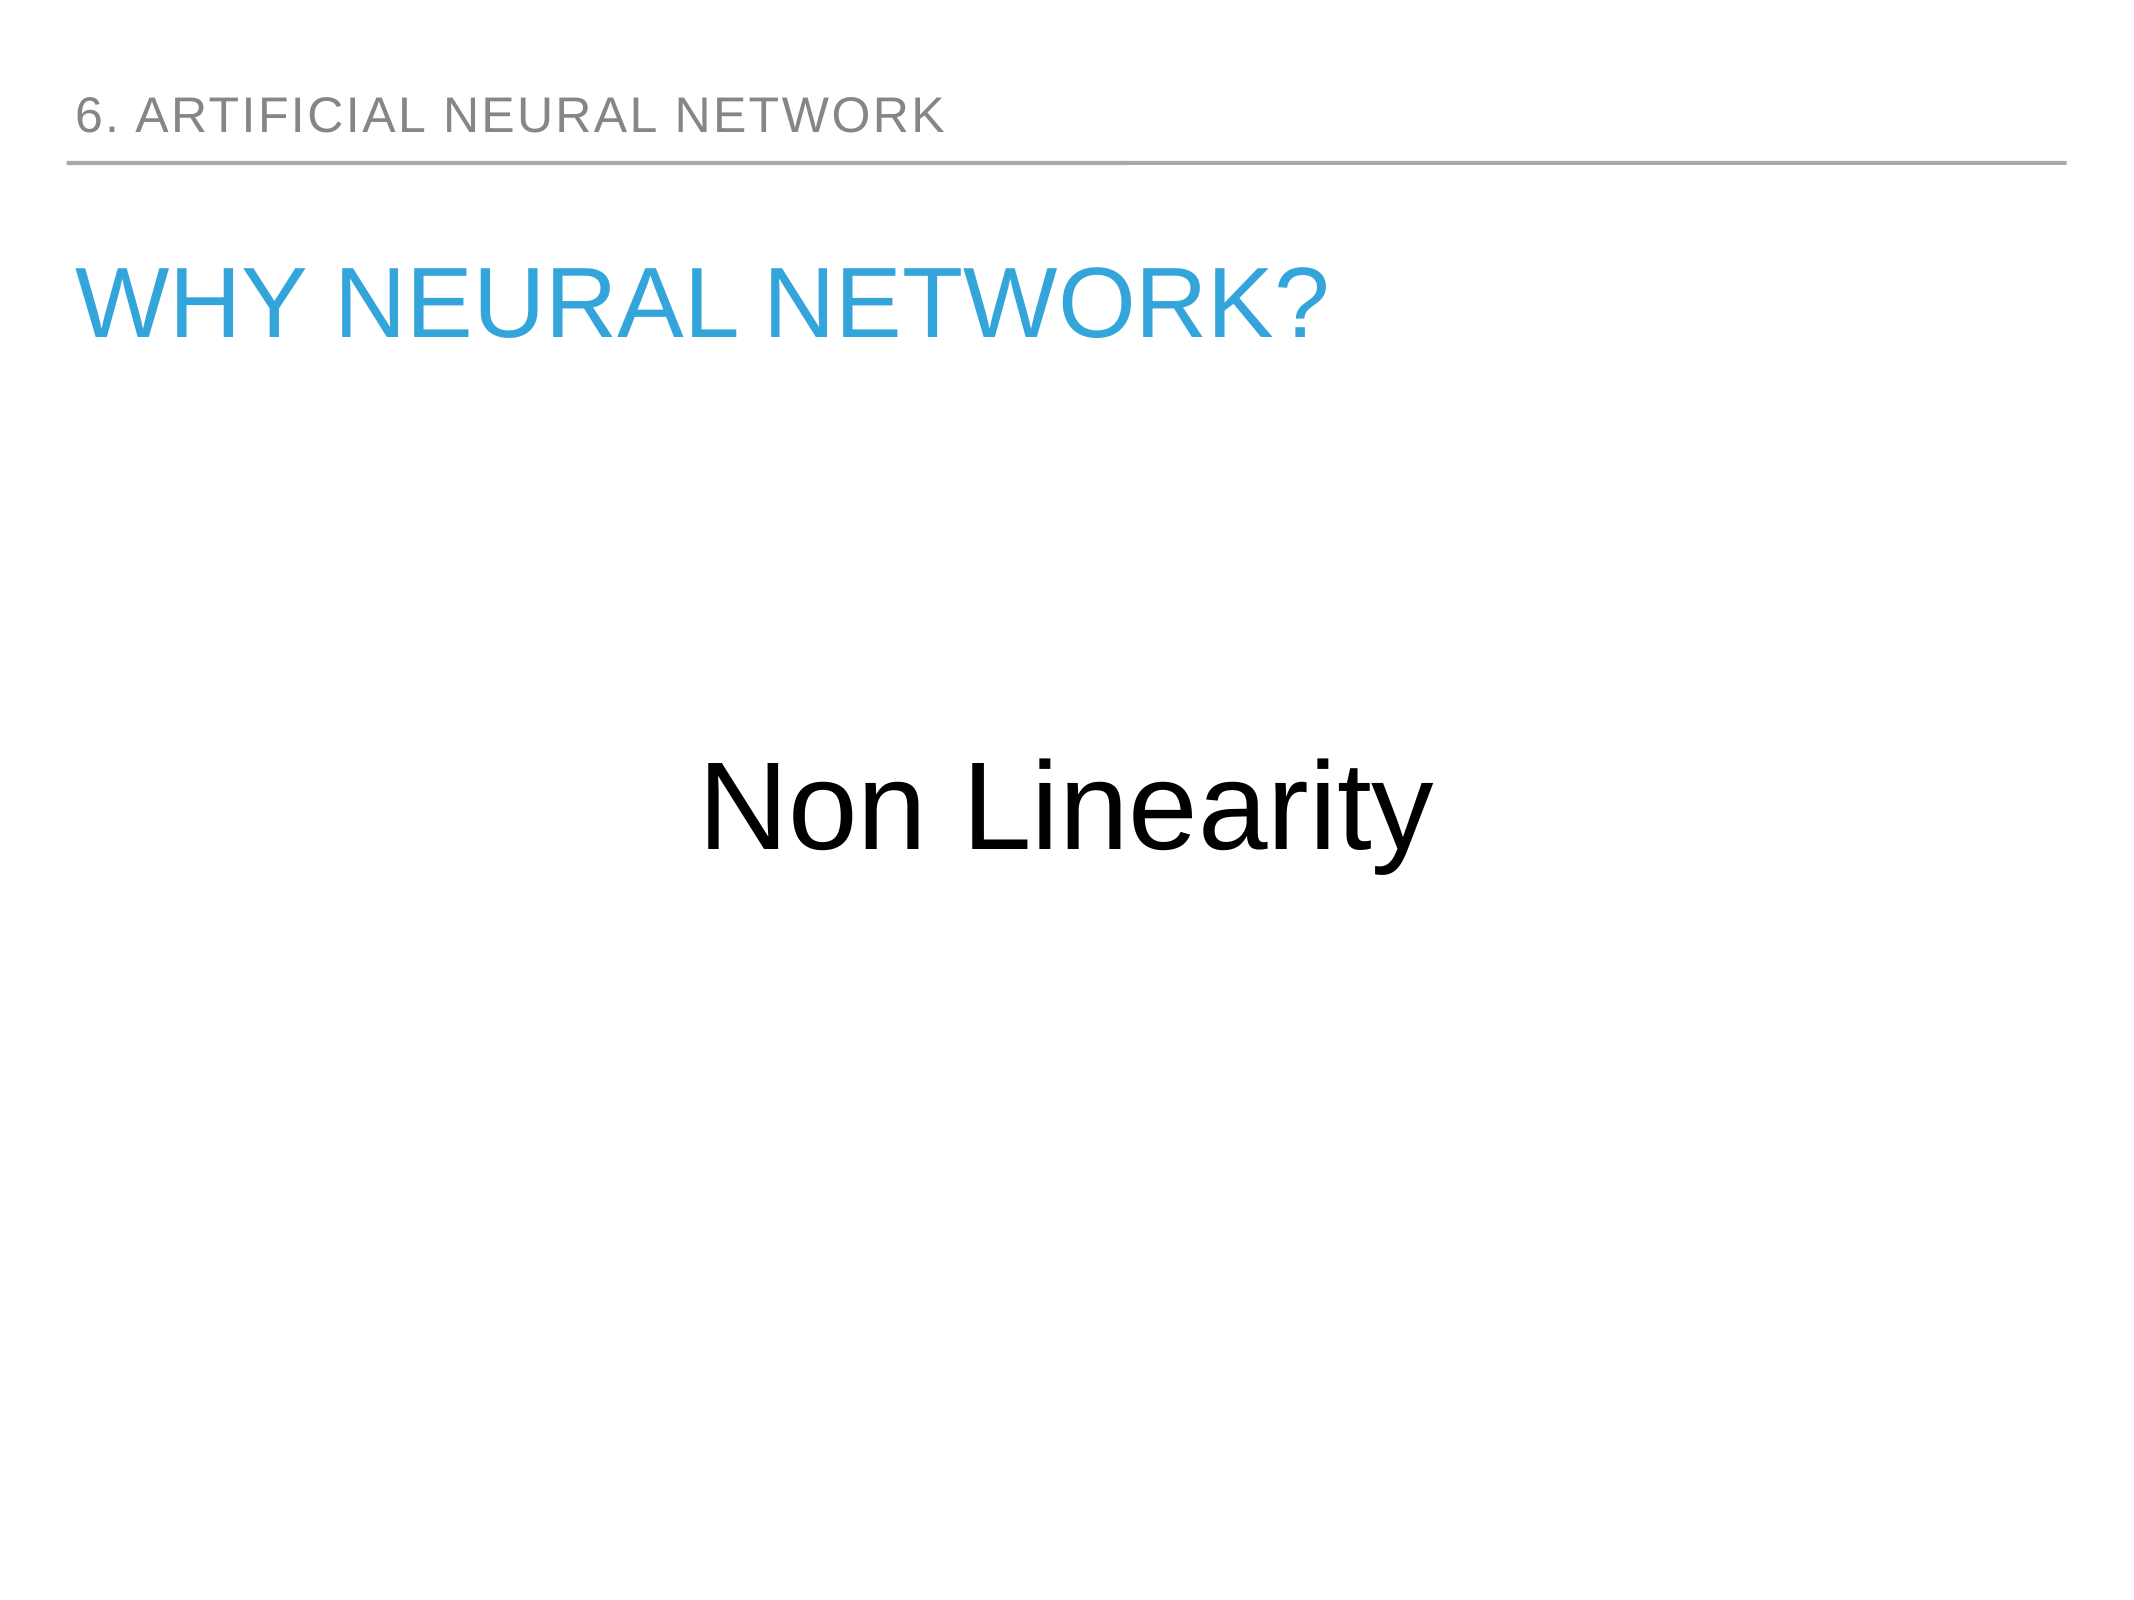

6. artificial neural network
# why neural network?
Non Linearity